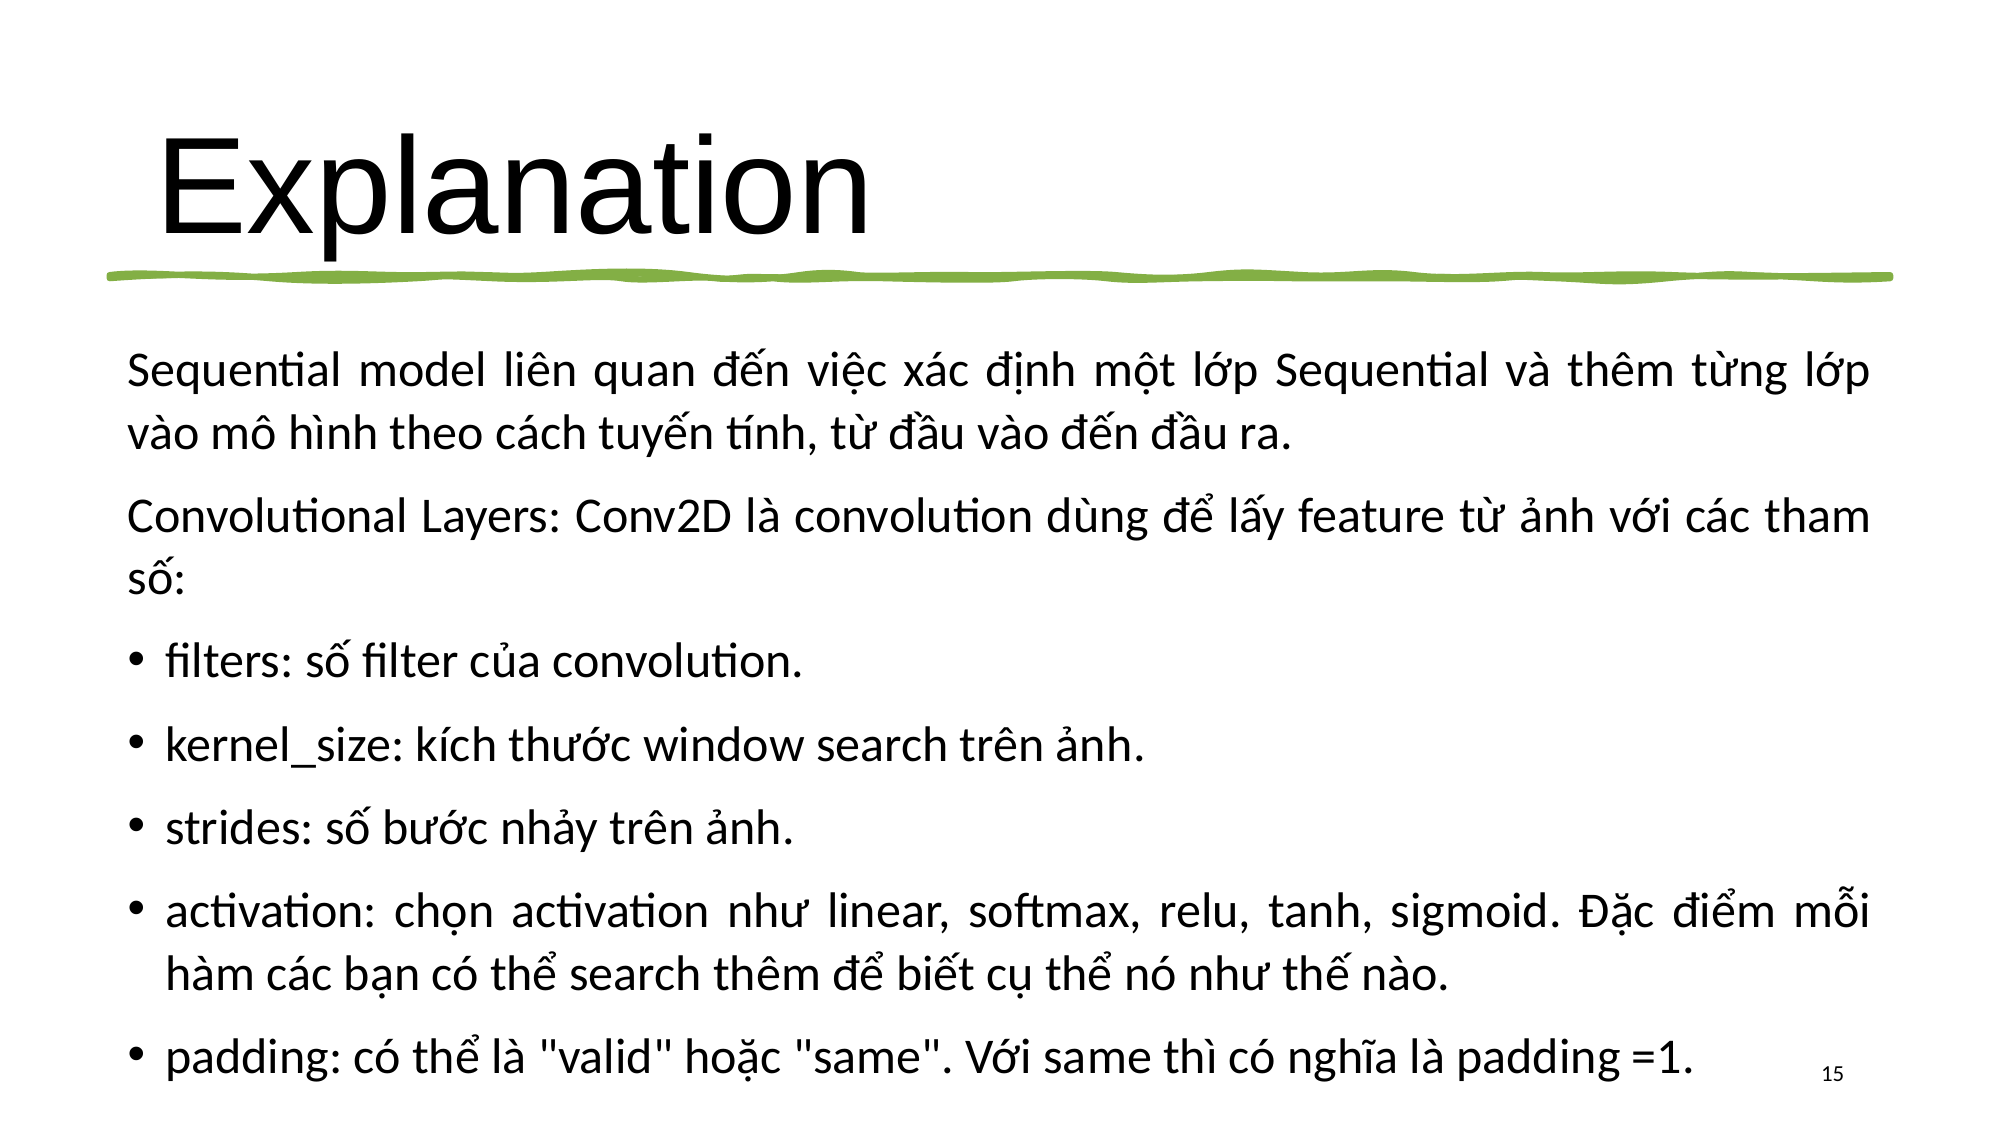

# Explanation

Sequential model liên quan đến việc xác định một lớp Sequential và thêm từng lớp vào mô hình theo cách tuyến tính, từ đầu vào đến đầu ra.
Convolutional Layers: Conv2D là convolution dùng để lấy feature từ ảnh với các tham số:
filters: số filter của convolution.
kernel_size: kích thước window search trên ảnh.
strides: số bước nhảy trên ảnh.
activation: chọn activation như linear, softmax, relu, tanh, sigmoid. Đặc điểm mỗi hàm các bạn có thể search thêm để biết cụ thể nó như thế nào.
padding: có thể là "valid" hoặc "same". Với same thì có nghĩa là padding =1.
15